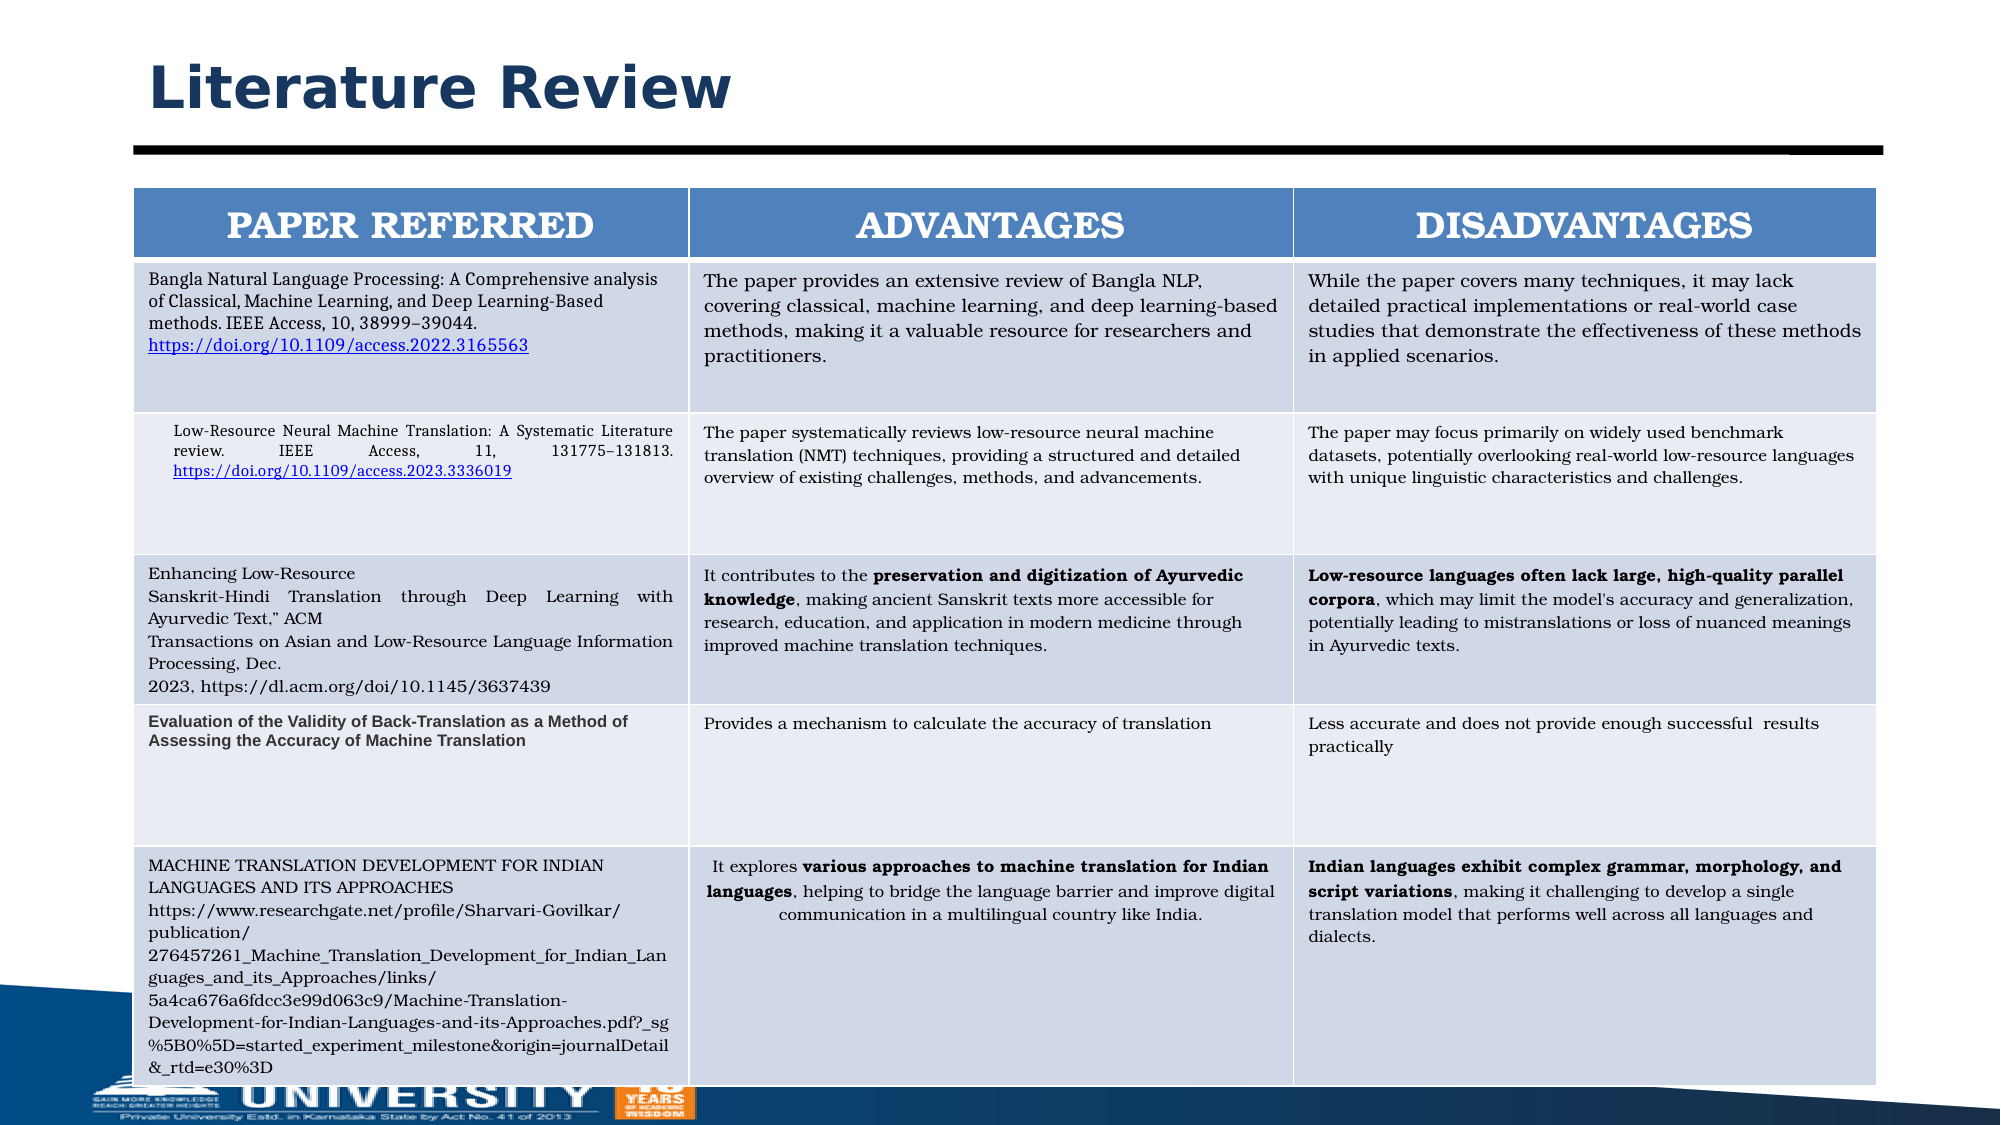

# Literature Review
| PAPER REFERRED | ADVANTAGES | DISADVANTAGES |
| --- | --- | --- |
| Bangla Natural Language Processing: A Comprehensive analysis of Classical, Machine Learning, and Deep Learning-Based methods. IEEE Access, 10, 38999–39044. https://doi.org/10.1109/access.2022.3165563 | The paper provides an extensive review of Bangla NLP, covering classical, machine learning, and deep learning-based methods, making it a valuable resource for researchers and practitioners. | While the paper covers many techniques, it may lack detailed practical implementations or real-world case studies that demonstrate the effectiveness of these methods in applied scenarios. |
| Low-Resource Neural Machine Translation: A Systematic Literature review. IEEE Access, 11, 131775–131813. https://doi.org/10.1109/access.2023.3336019 | The paper systematically reviews low-resource neural machine translation (NMT) techniques, providing a structured and detailed overview of existing challenges, methods, and advancements. | The paper may focus primarily on widely used benchmark datasets, potentially overlooking real-world low-resource languages with unique linguistic characteristics and challenges. |
| Enhancing Low-Resource Sanskrit-Hindi Translation through Deep Learning with Ayurvedic Text,” ACM Transactions on Asian and Low-Resource Language Information Processing, Dec. 2023, https://dl.acm.org/doi/10.1145/3637439 | It contributes to the preservation and digitization of Ayurvedic knowledge, making ancient Sanskrit texts more accessible for research, education, and application in modern medicine through improved machine translation techniques. | Low-resource languages often lack large, high-quality parallel corpora, which may limit the model's accuracy and generalization, potentially leading to mistranslations or loss of nuanced meanings in Ayurvedic texts. |
| Evaluation of the Validity of Back-Translation as a Method of Assessing the Accuracy of Machine Translation | Provides a mechanism to calculate the accuracy of translation | Less accurate and does not provide enough successful results practically |
| MACHINE TRANSLATION DEVELOPMENT FOR INDIAN LANGUAGES AND ITS APPROACHES https://www.researchgate.net/profile/Sharvari-Govilkar/publication/276457261\_Machine\_Translation\_Development\_for\_Indian\_Languages\_and\_its\_Approaches/links/5a4ca676a6fdcc3e99d063c9/Machine-Translation-Development-for-Indian-Languages-and-its-Approaches.pdf?\_sg%5B0%5D=started\_experiment\_milestone&origin=journalDetail&\_rtd=e30%3D | It explores various approaches to machine translation for Indian languages, helping to bridge the language barrier and improve digital communication in a multilingual country like India. | Indian languages exhibit complex grammar, morphology, and script variations, making it challenging to develop a single translation model that performs well across all languages and dialects. |